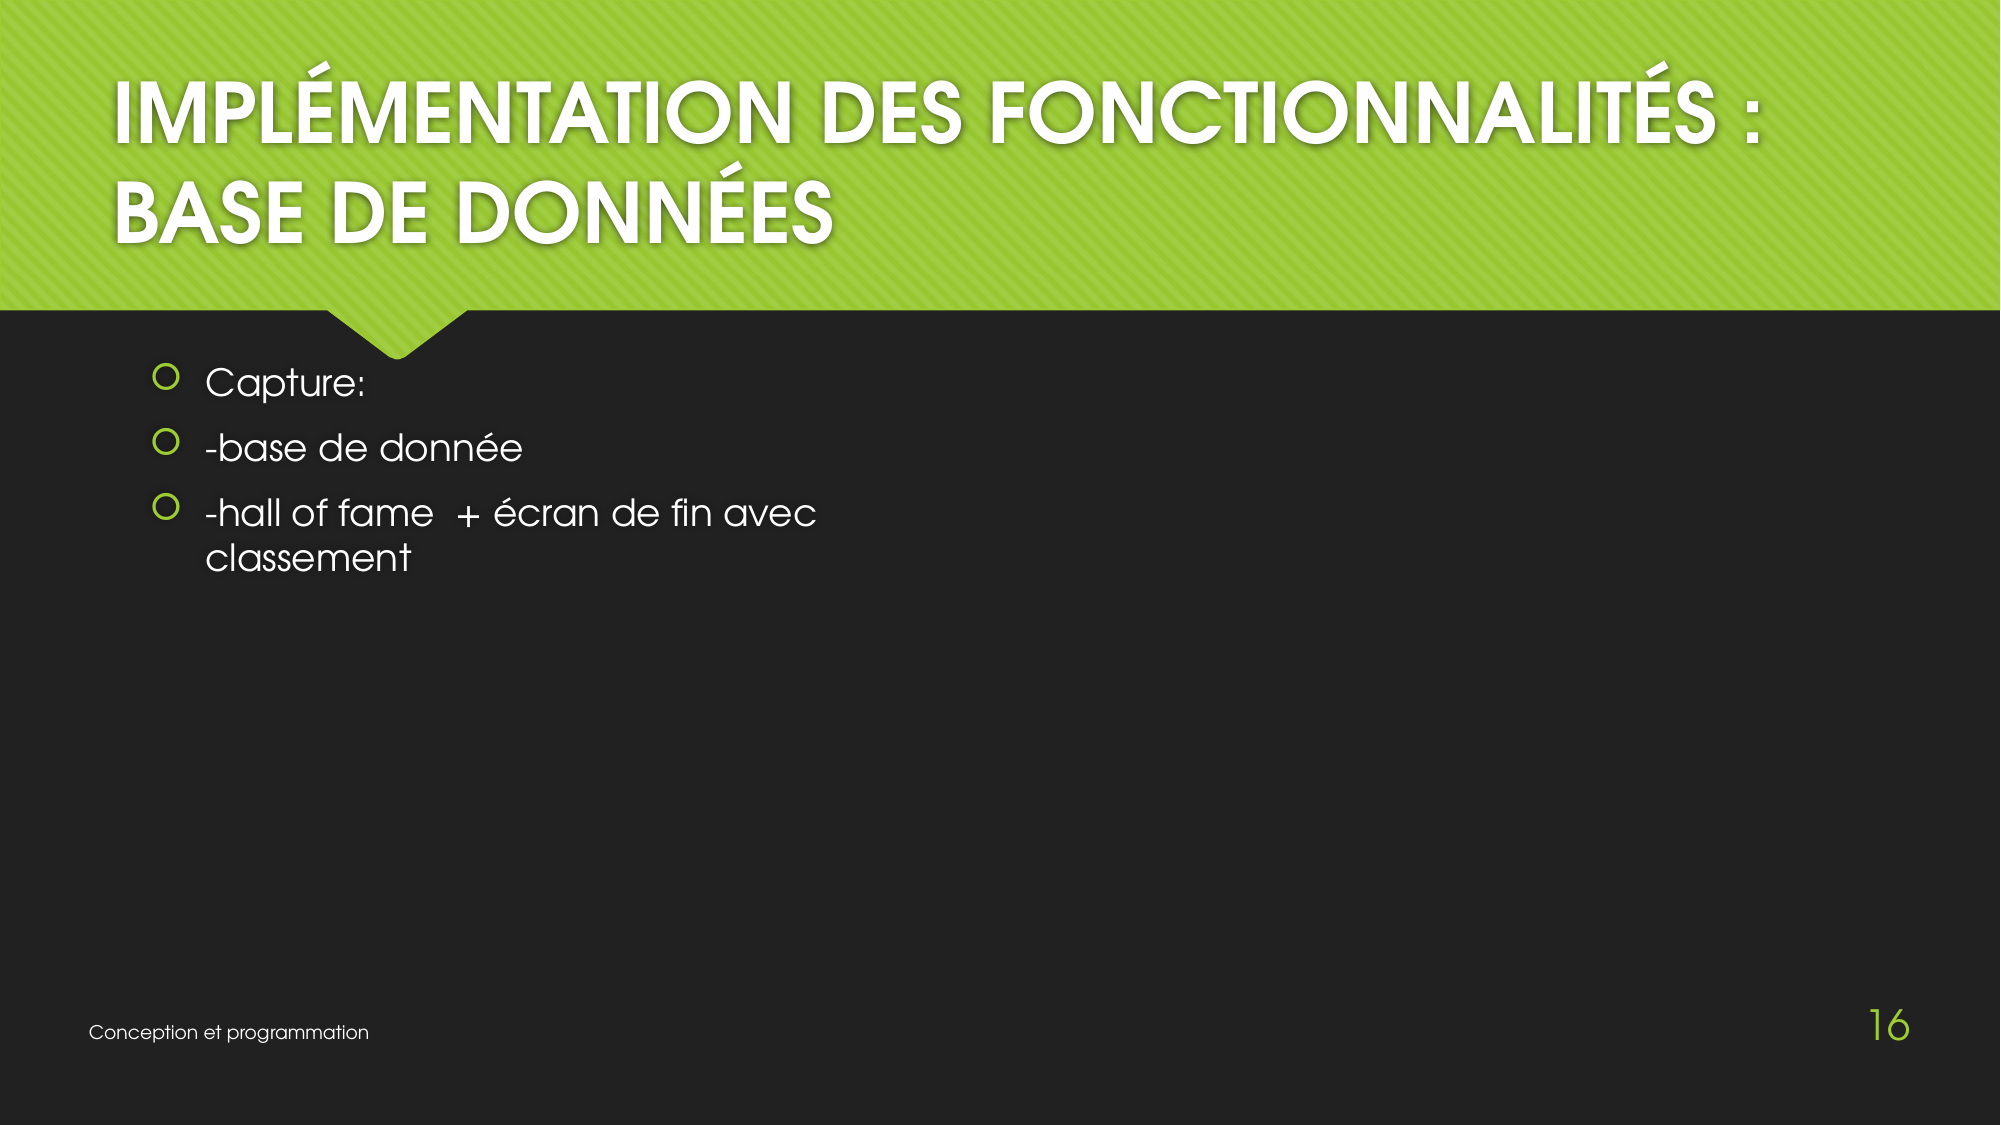

# IMPLÉMENTATION DES FONCTIONNALITÉS : BASE DE DONNÉES
Capture:
-base de donnée
-hall of fame  + écran de fin avec classement

16
Conception et programmation